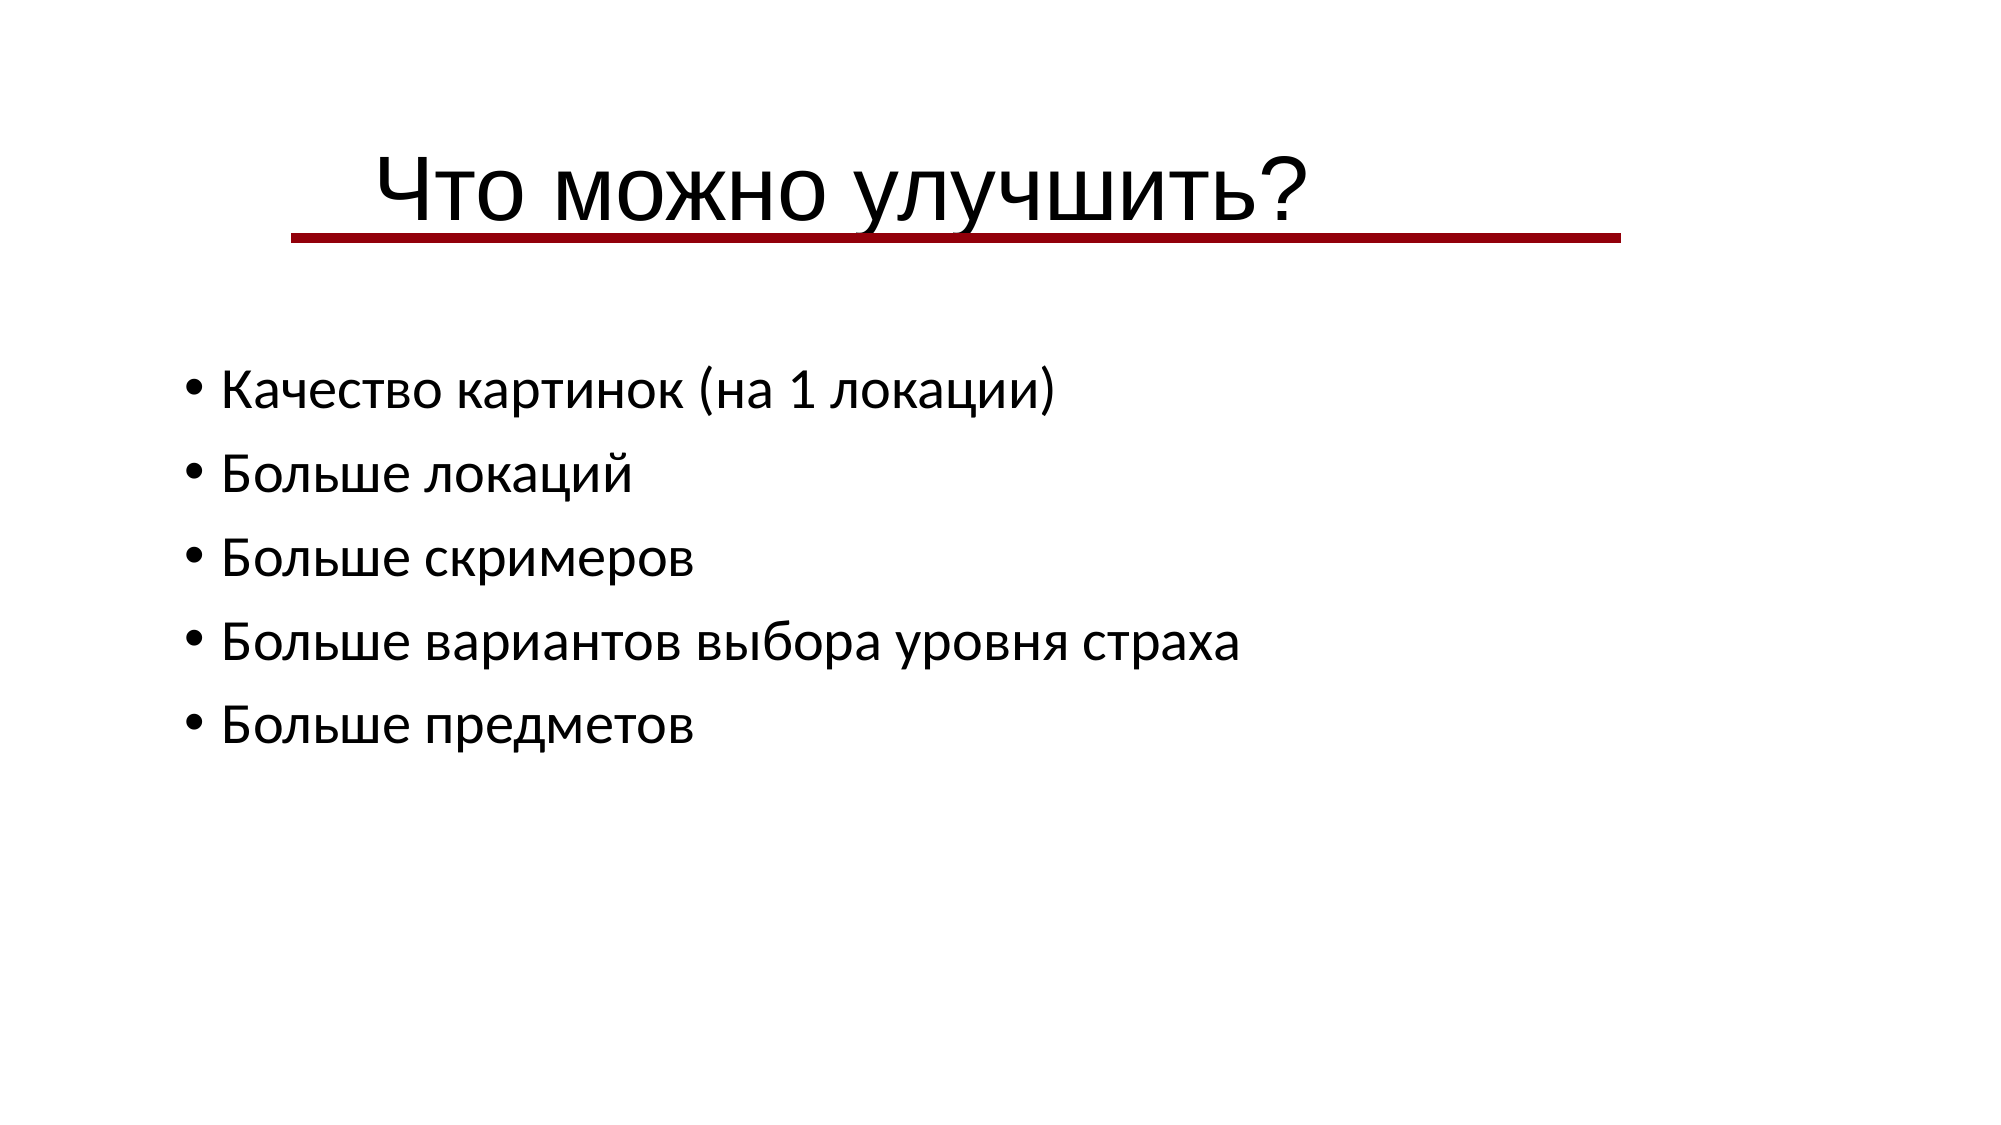

# Что можно улучшить?

Качество картинок (на 1 локации)
Больше локаций
Больше скримеров
Больше вариантов выбора уровня страха
Больше предметов